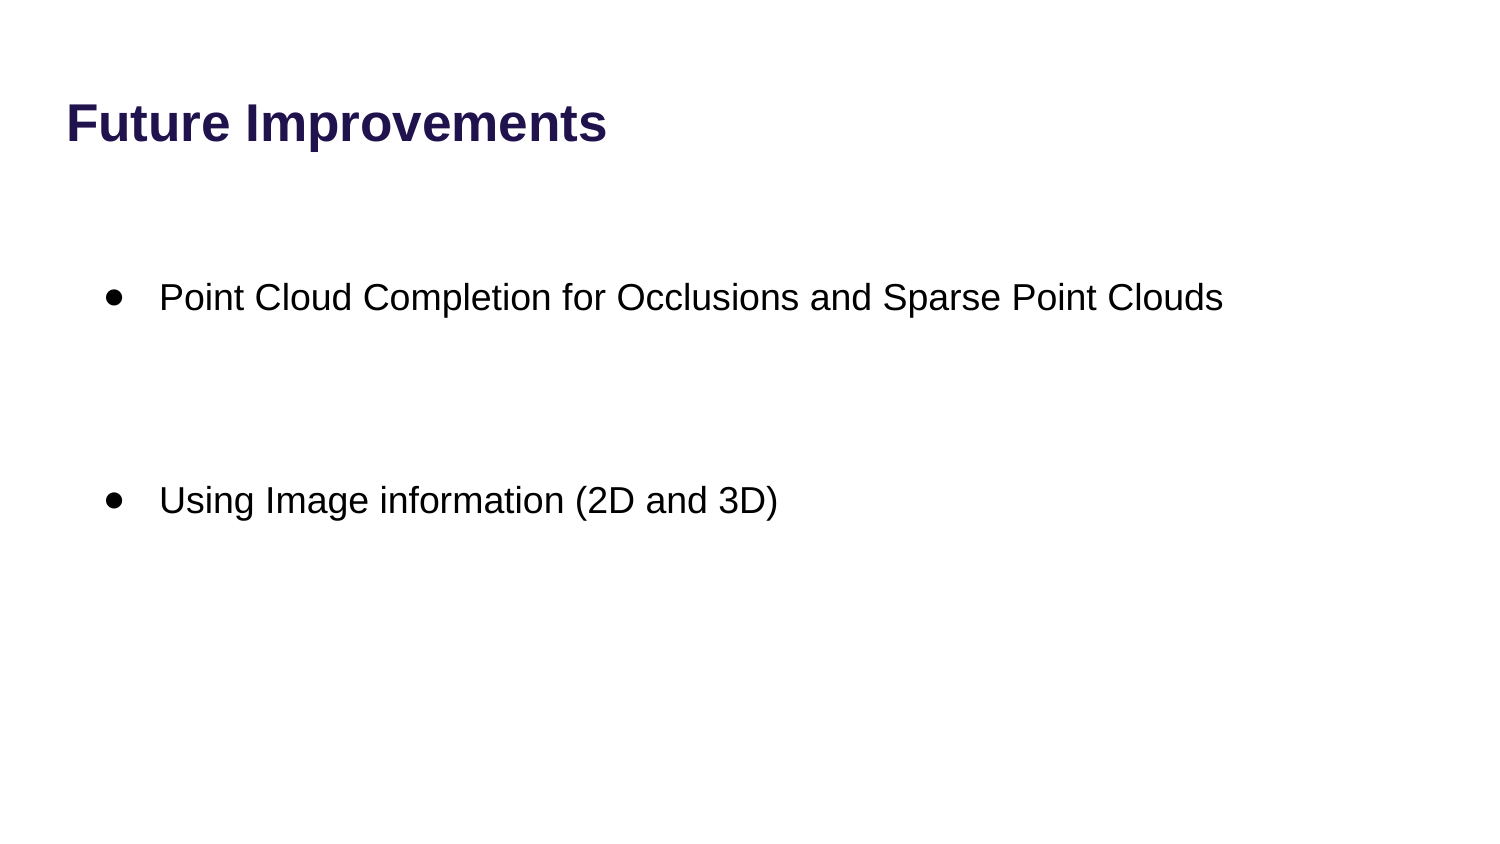

Future Improvements
Point Cloud Completion for Occlusions and Sparse Point Clouds

Using Image information (2D and 3D)